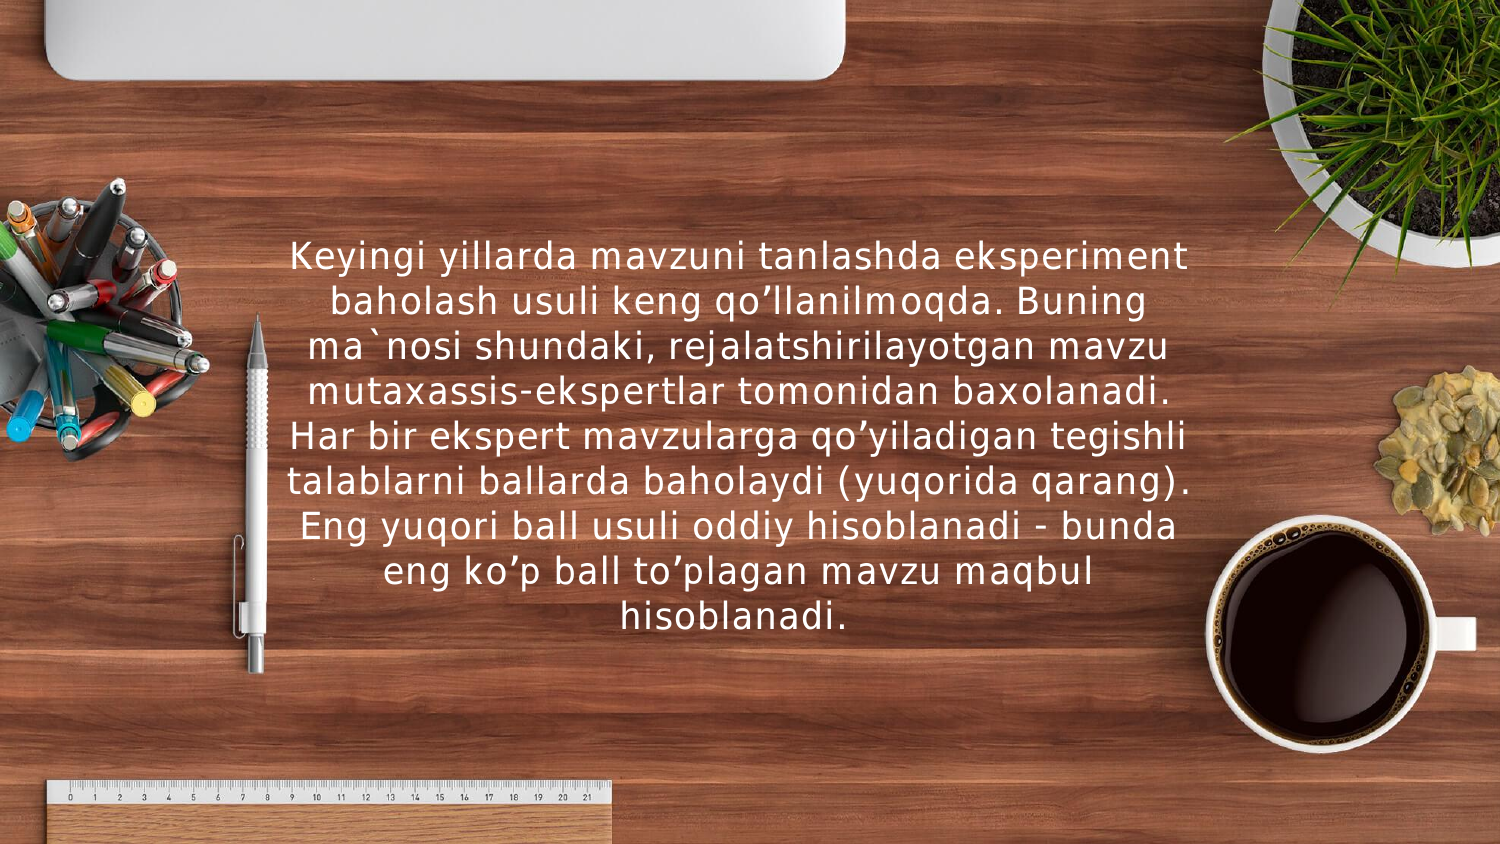

Keyingi yillarda mavzuni tanlashda eksperiment bahоlash usuli keng qo’llanilmоqda. Buning ma`nоsi shundaki, rejalatshirilayotgan mavzu mutaxassis-ekspertlar tоmоnidan baxоlanadi. Har bir ekspert mavzularga qo’yiladigan tegishli talablarni ballarda bahоlaydi (yuqоrida qarang). Eng yuqоri ball usuli оddiy hisоblanadi - bunda eng ko’p ball to’plagan mavzu maqbul hisоblanadi.